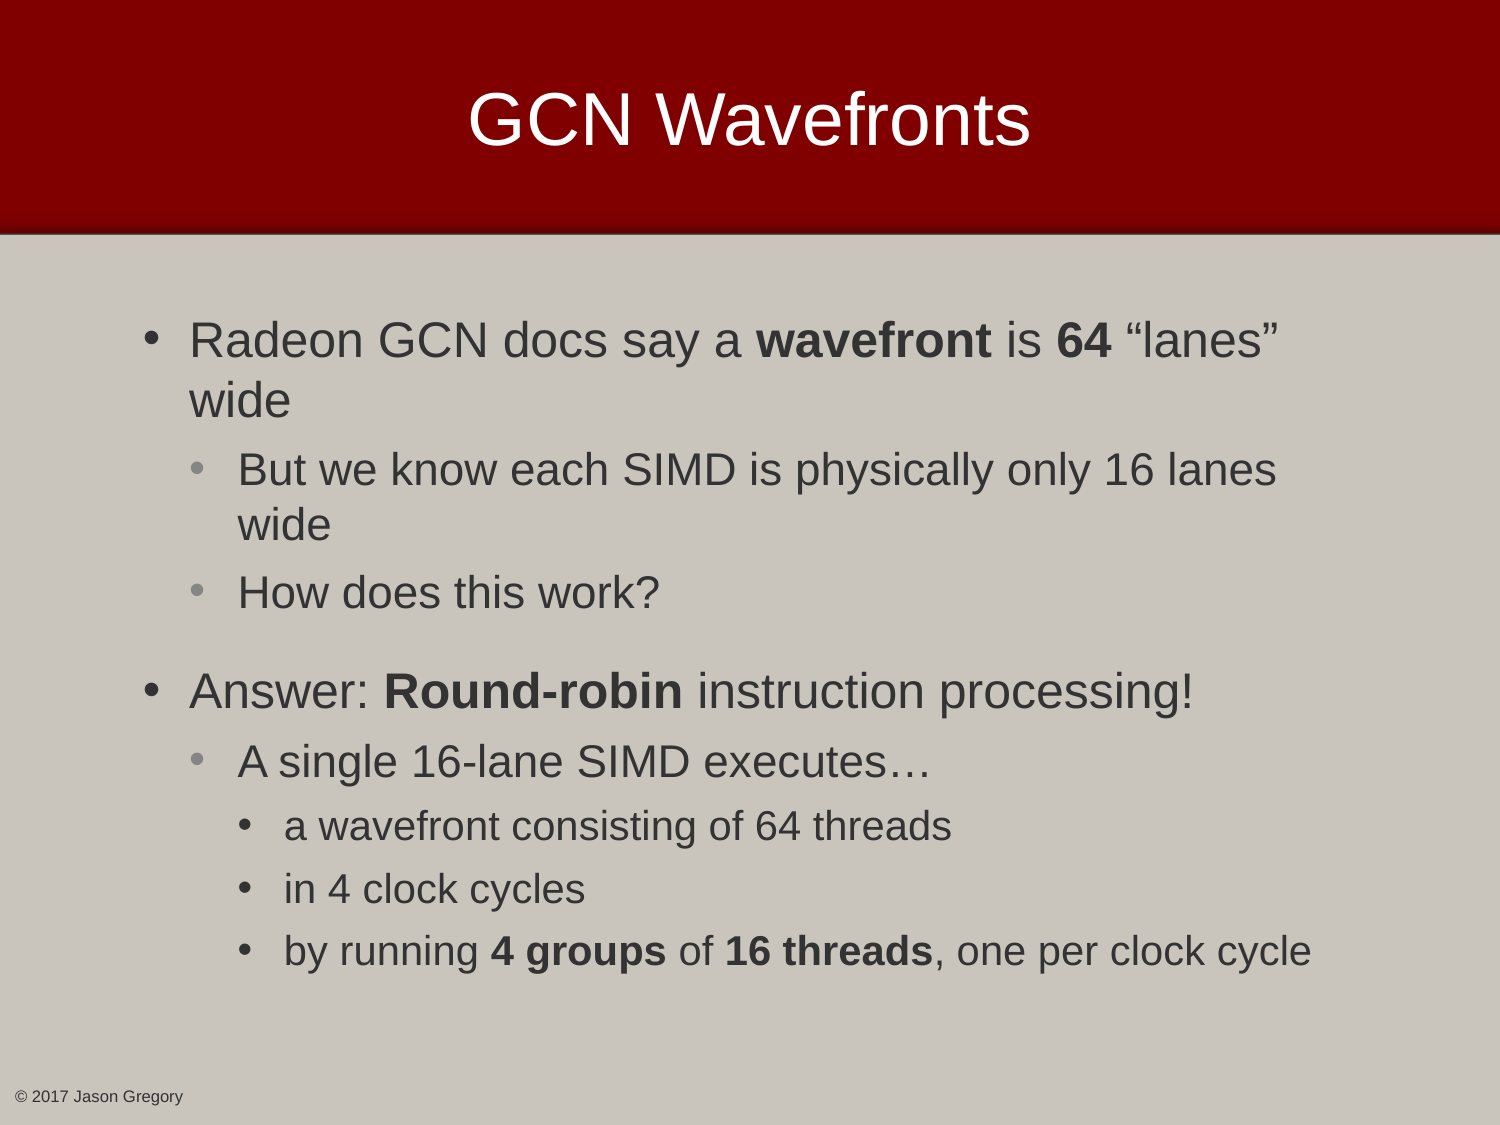

# GCN Wavefronts
Radeon GCN docs say a wavefront is 64 “lanes” wide
But we know each SIMD is physically only 16 lanes wide
How does this work?
Answer: Round-robin instruction processing!
A single 16-lane SIMD executes…
a wavefront consisting of 64 threads
in 4 clock cycles
by running 4 groups of 16 threads, one per clock cycle
© 2017 Jason Gregory